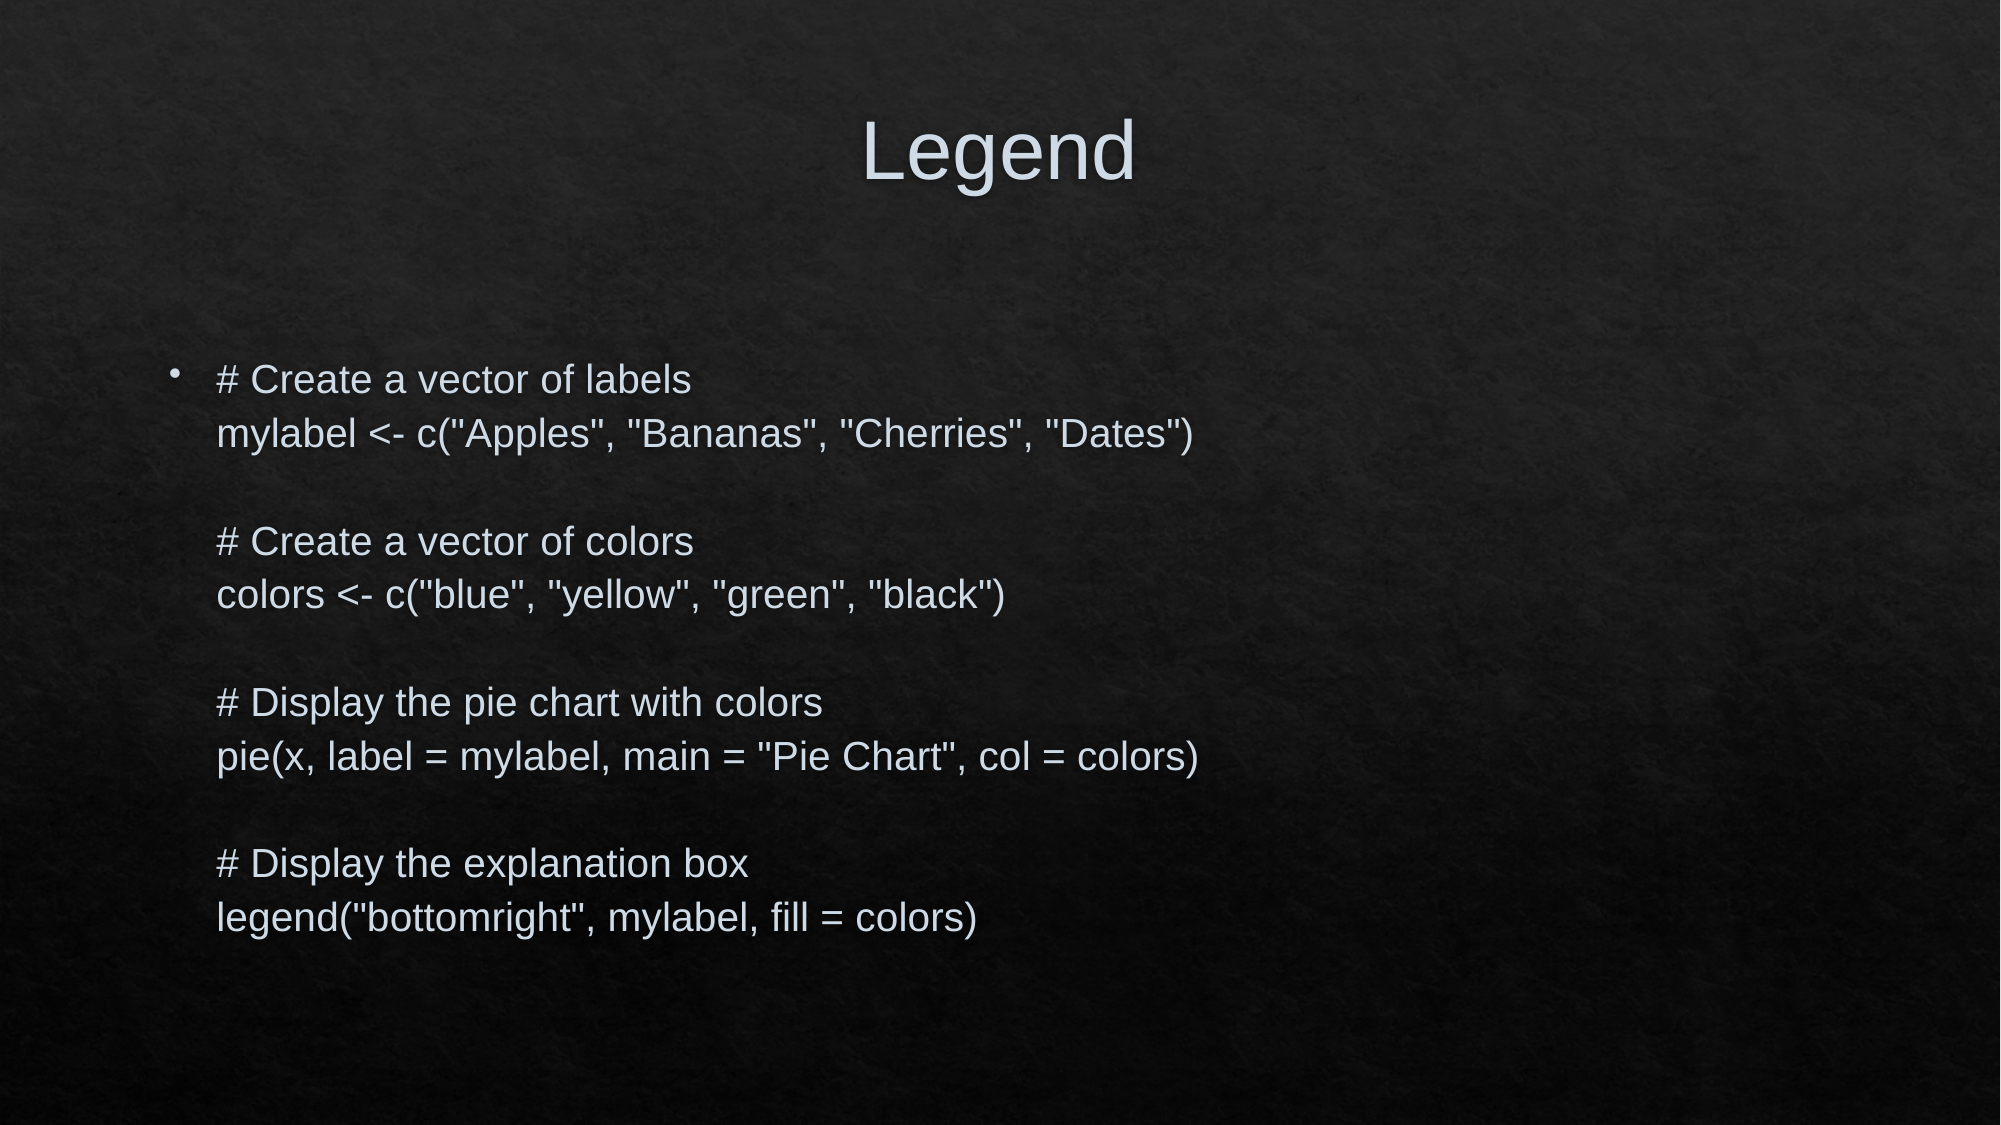

# Legend
# Create a vector of labels mylabel <- c("Apples", "Bananas", "Cherries", "Dates") # Create a vector of colors colors <- c("blue", "yellow", "green", "black") # Display the pie chart with colors pie(x, label = mylabel, main = "Pie Chart", col = colors) # Display the explanation box legend("bottomright", mylabel, fill = colors)